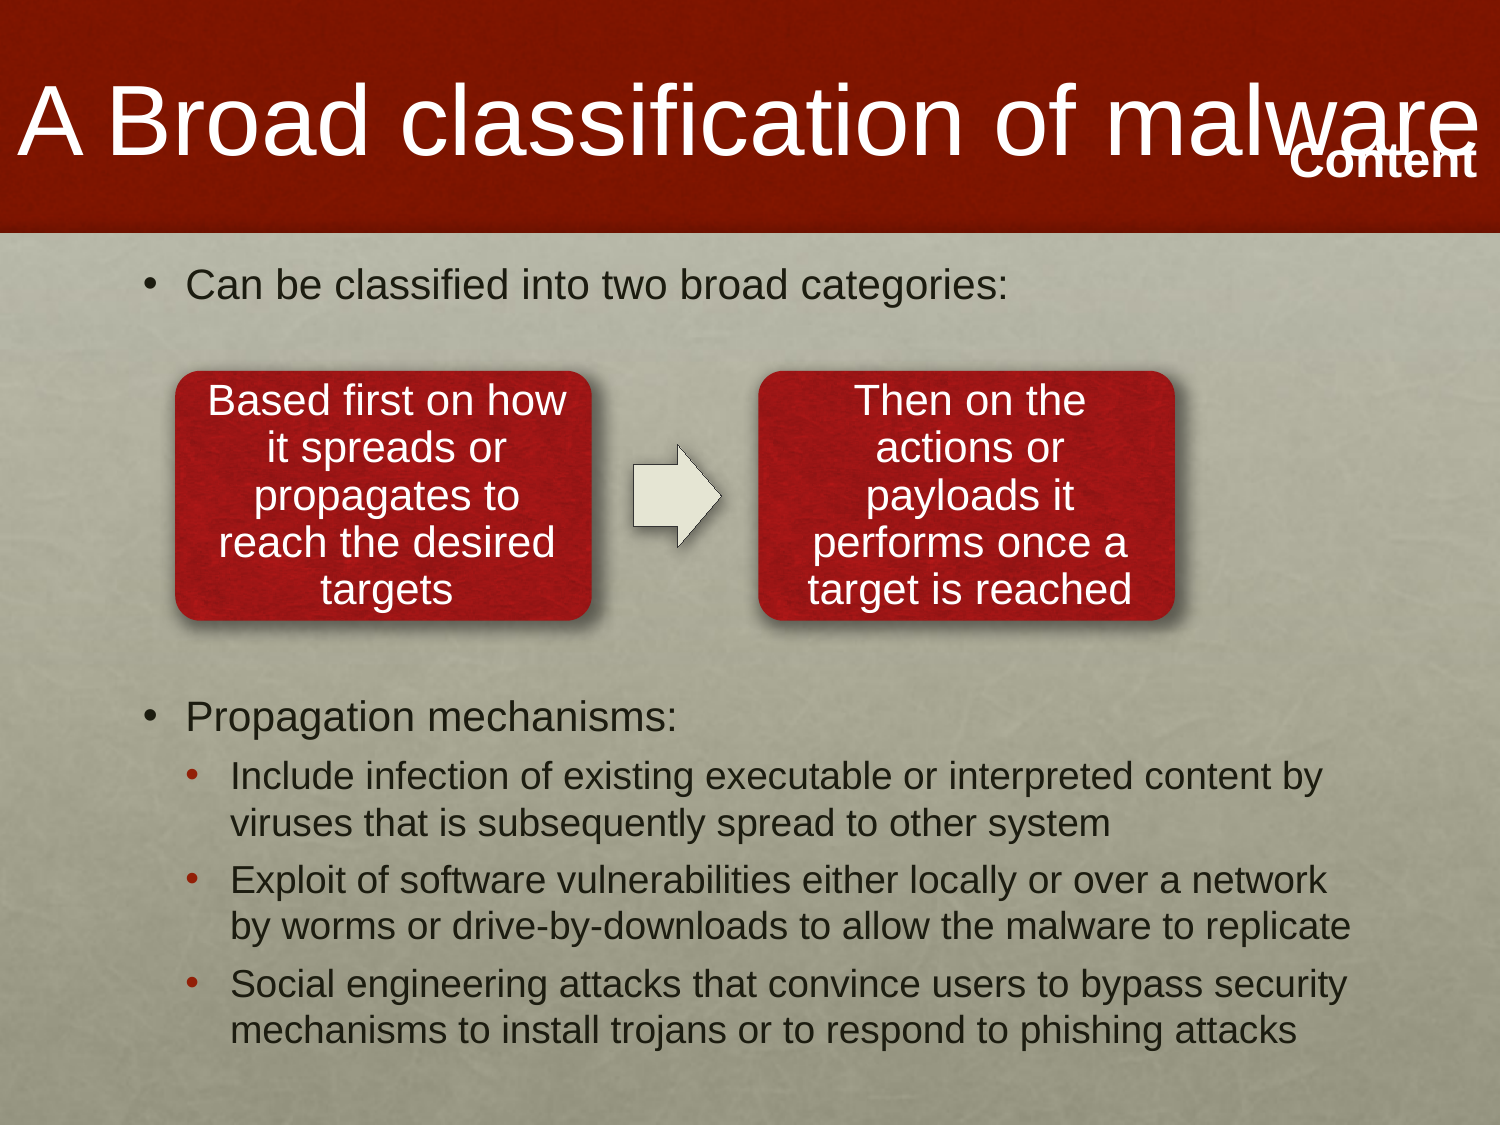

# A Broad classification of malware
Based first on how it spreads or propagates to reach the desired targets

Then on the actions or payloads it performs once a target is reached
Can be classified into two broad categories:

Propagation mechanisms:
Include infection of existing executable or interpreted content by viruses that is subsequently spread to other system
Exploit of software vulnerabilities either locally or over a network by worms or drive-by-downloads to allow the malware to replicate
Social engineering attacks that convince users to bypass security mechanisms to install trojans or to respond to phishing attacks